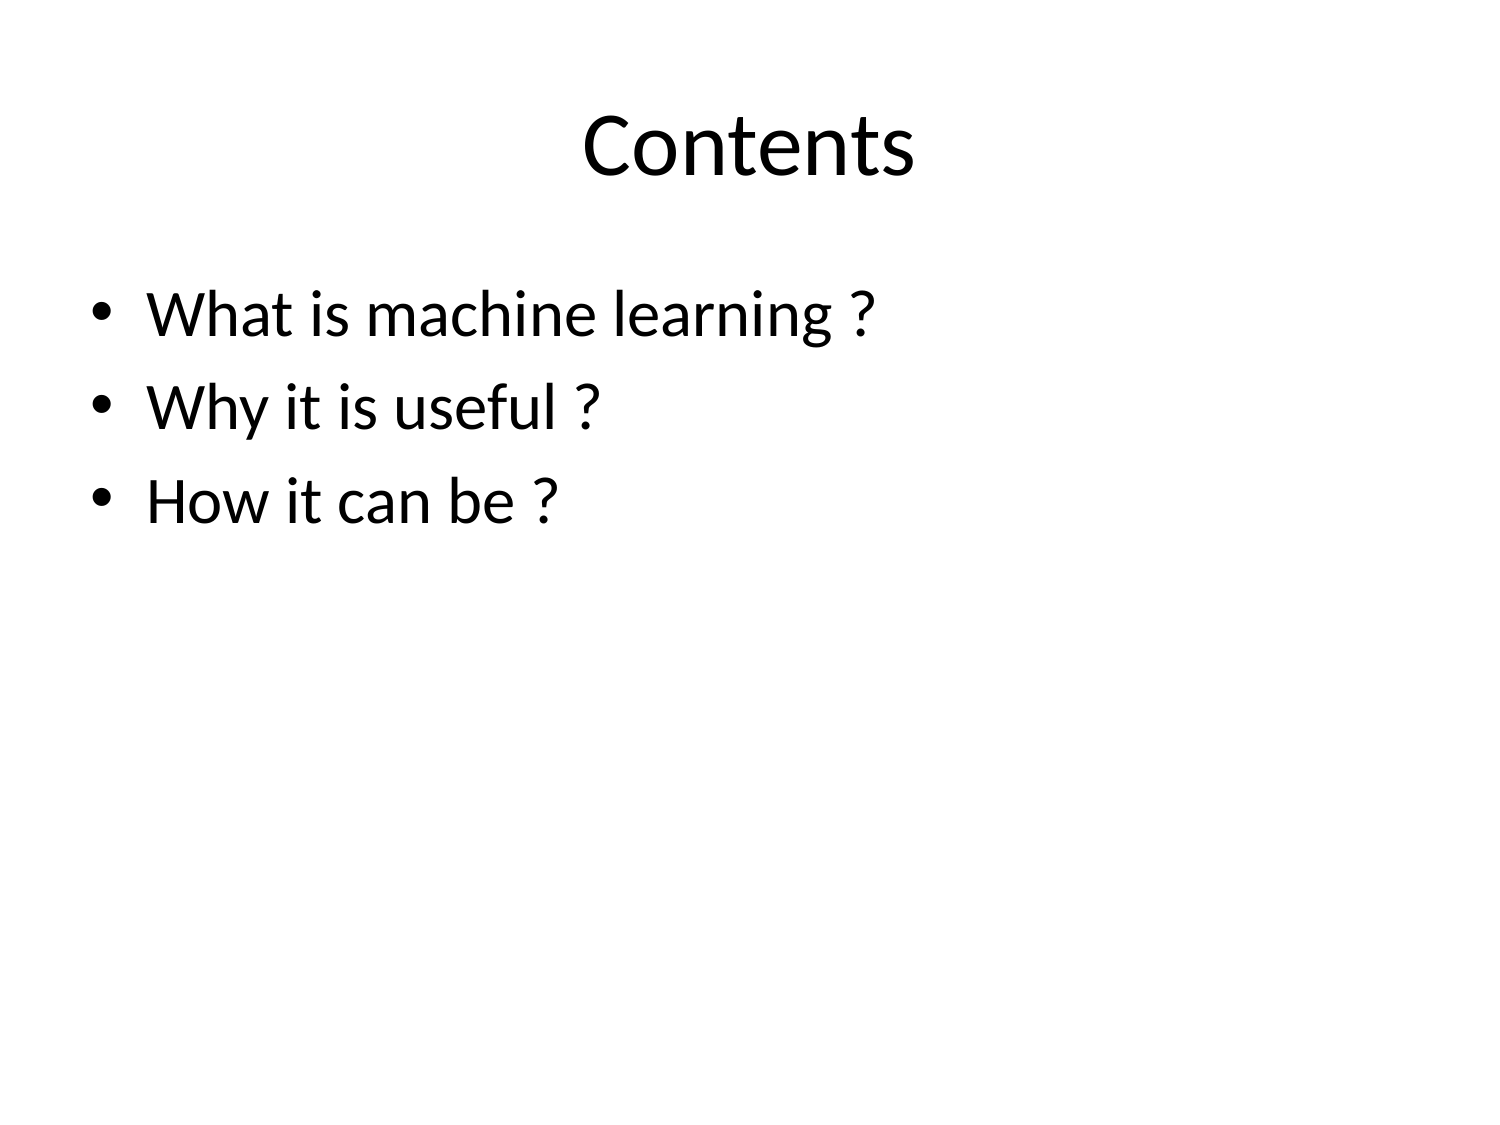

# Contents
What is machine learning ?
Why it is useful ?
How it can be ?